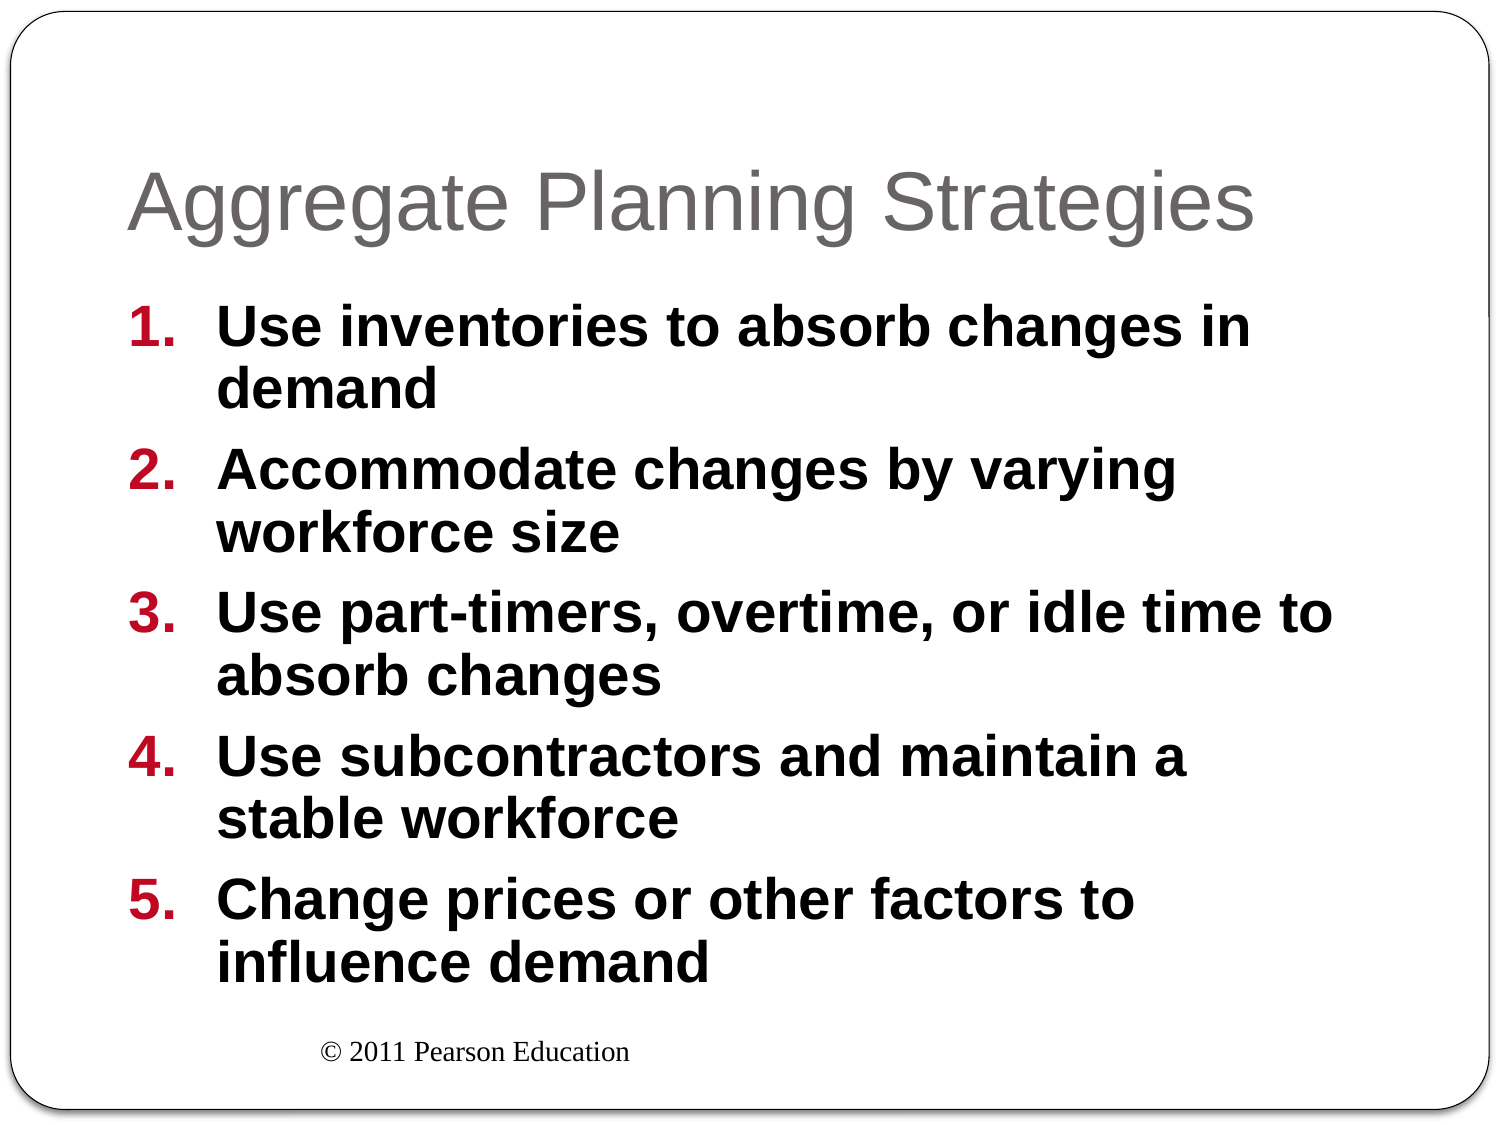

# Aggregate Planning Strategies
Use inventories to absorb changes in demand
Accommodate changes by varying workforce size
Use part-timers, overtime, or idle time to absorb changes
Use subcontractors and maintain a stable workforce
Change prices or other factors to influence demand
© 2011 Pearson Education